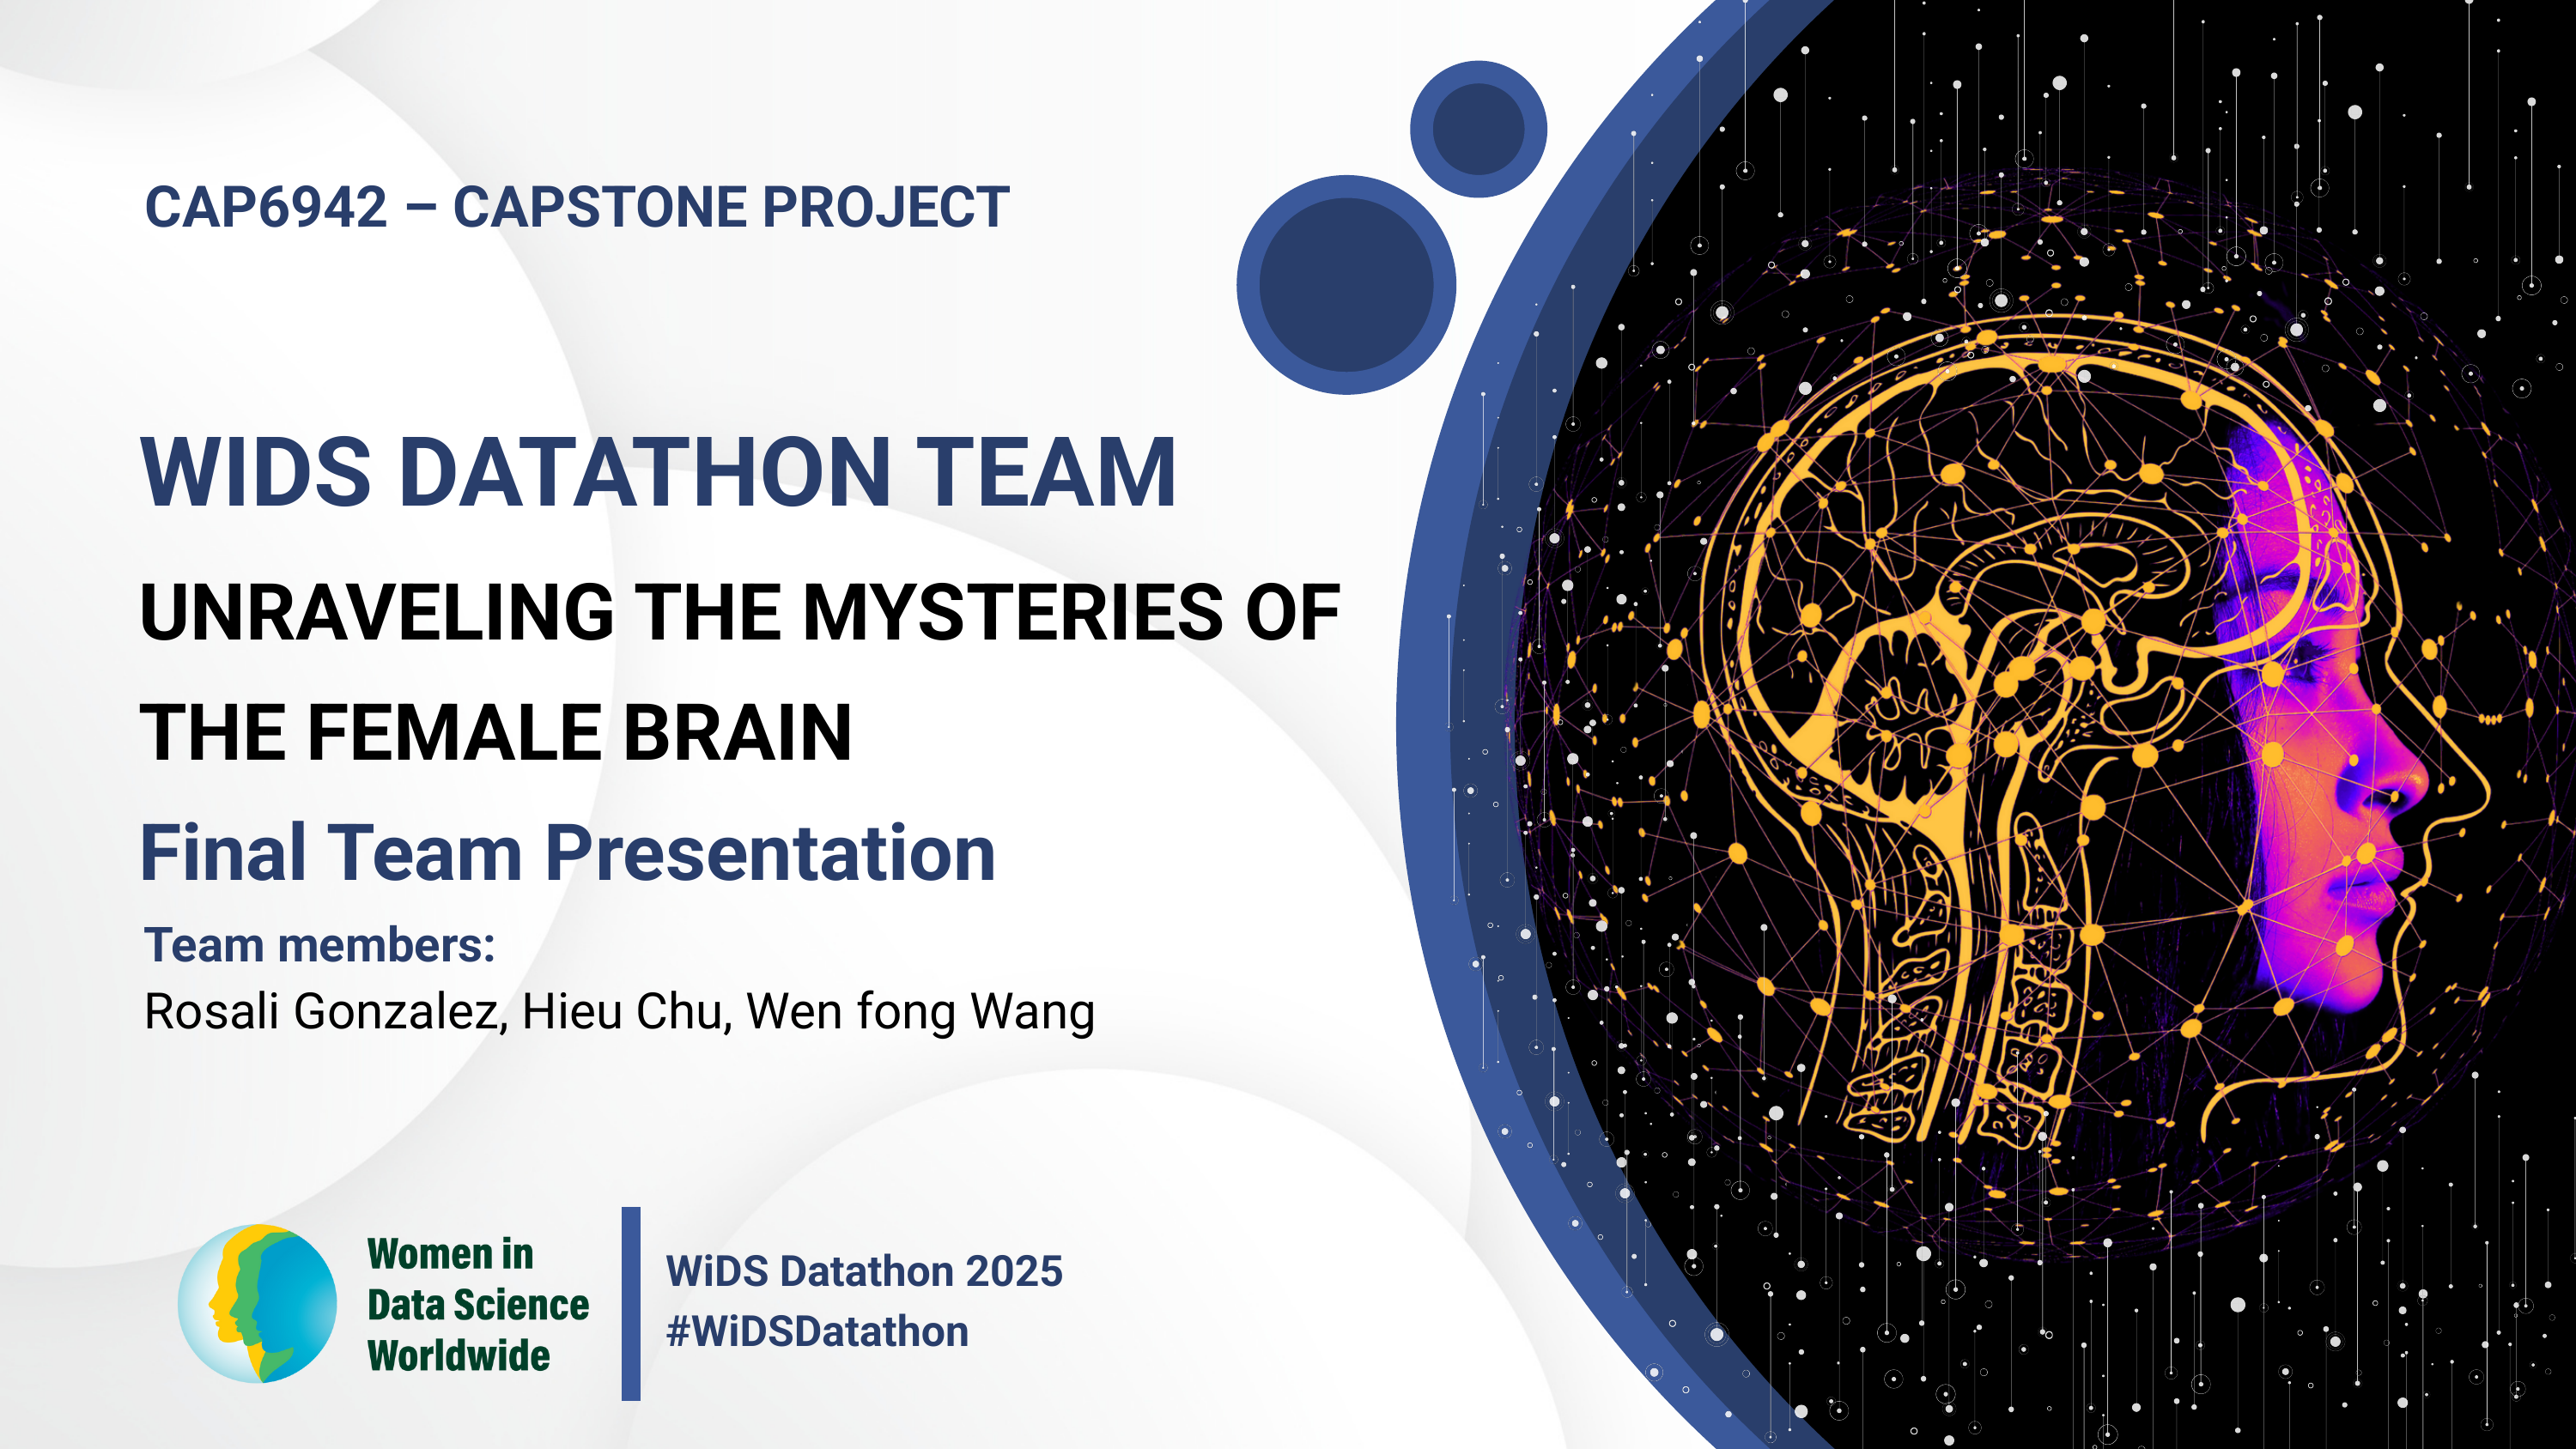

CAP6942 – CAPSTONE PROJECT

WIDS DATATHON TEAM

UNRAVELING THE MYSTERIES OF THE FEMALE BRAIN
Final Team Presentation

Team members:
Rosali Gonzalez, Hieu Chu, Wen fong Wang

WiDS Datathon 2025
#WiDSDatathon